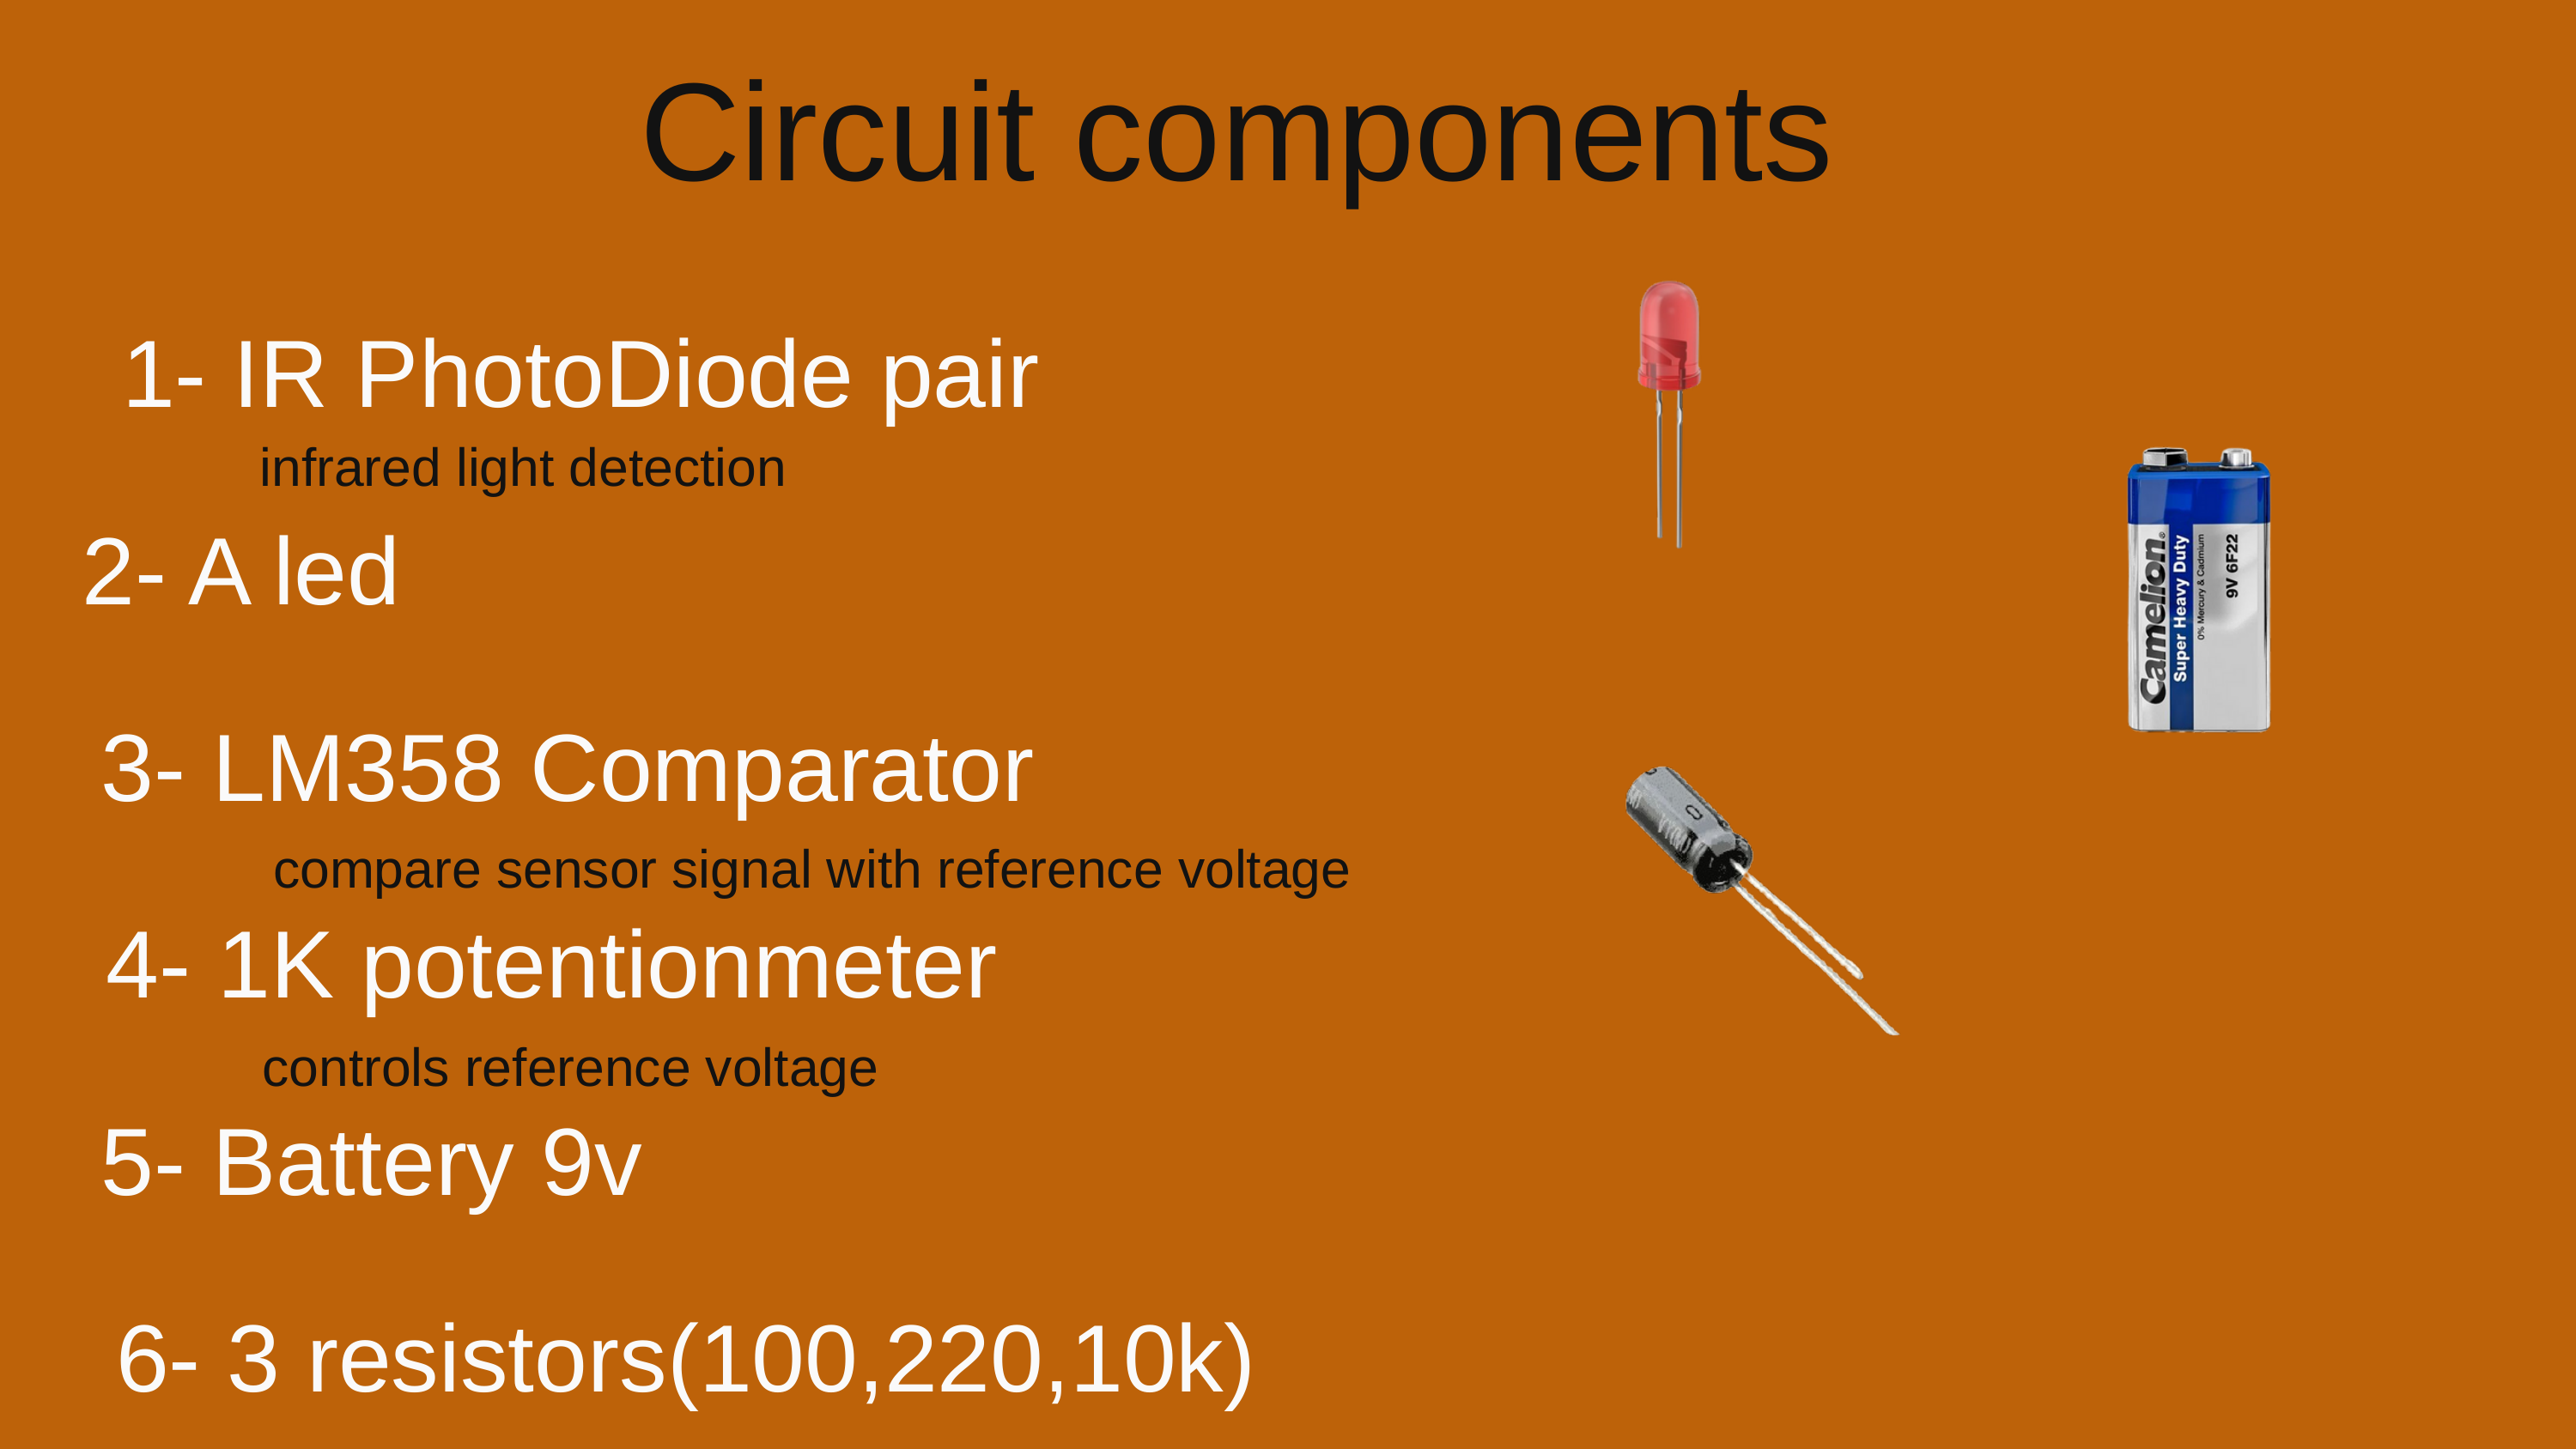

Circuit components

1- IR PhotoDiode pair
infrared light detection

2- A led

3- LM358 Comparator
compare sensor signal with reference voltage
4- 1K potentionmeter
controls reference voltage
5- Battery 9v
6- 3 resistors(100,220,10k)